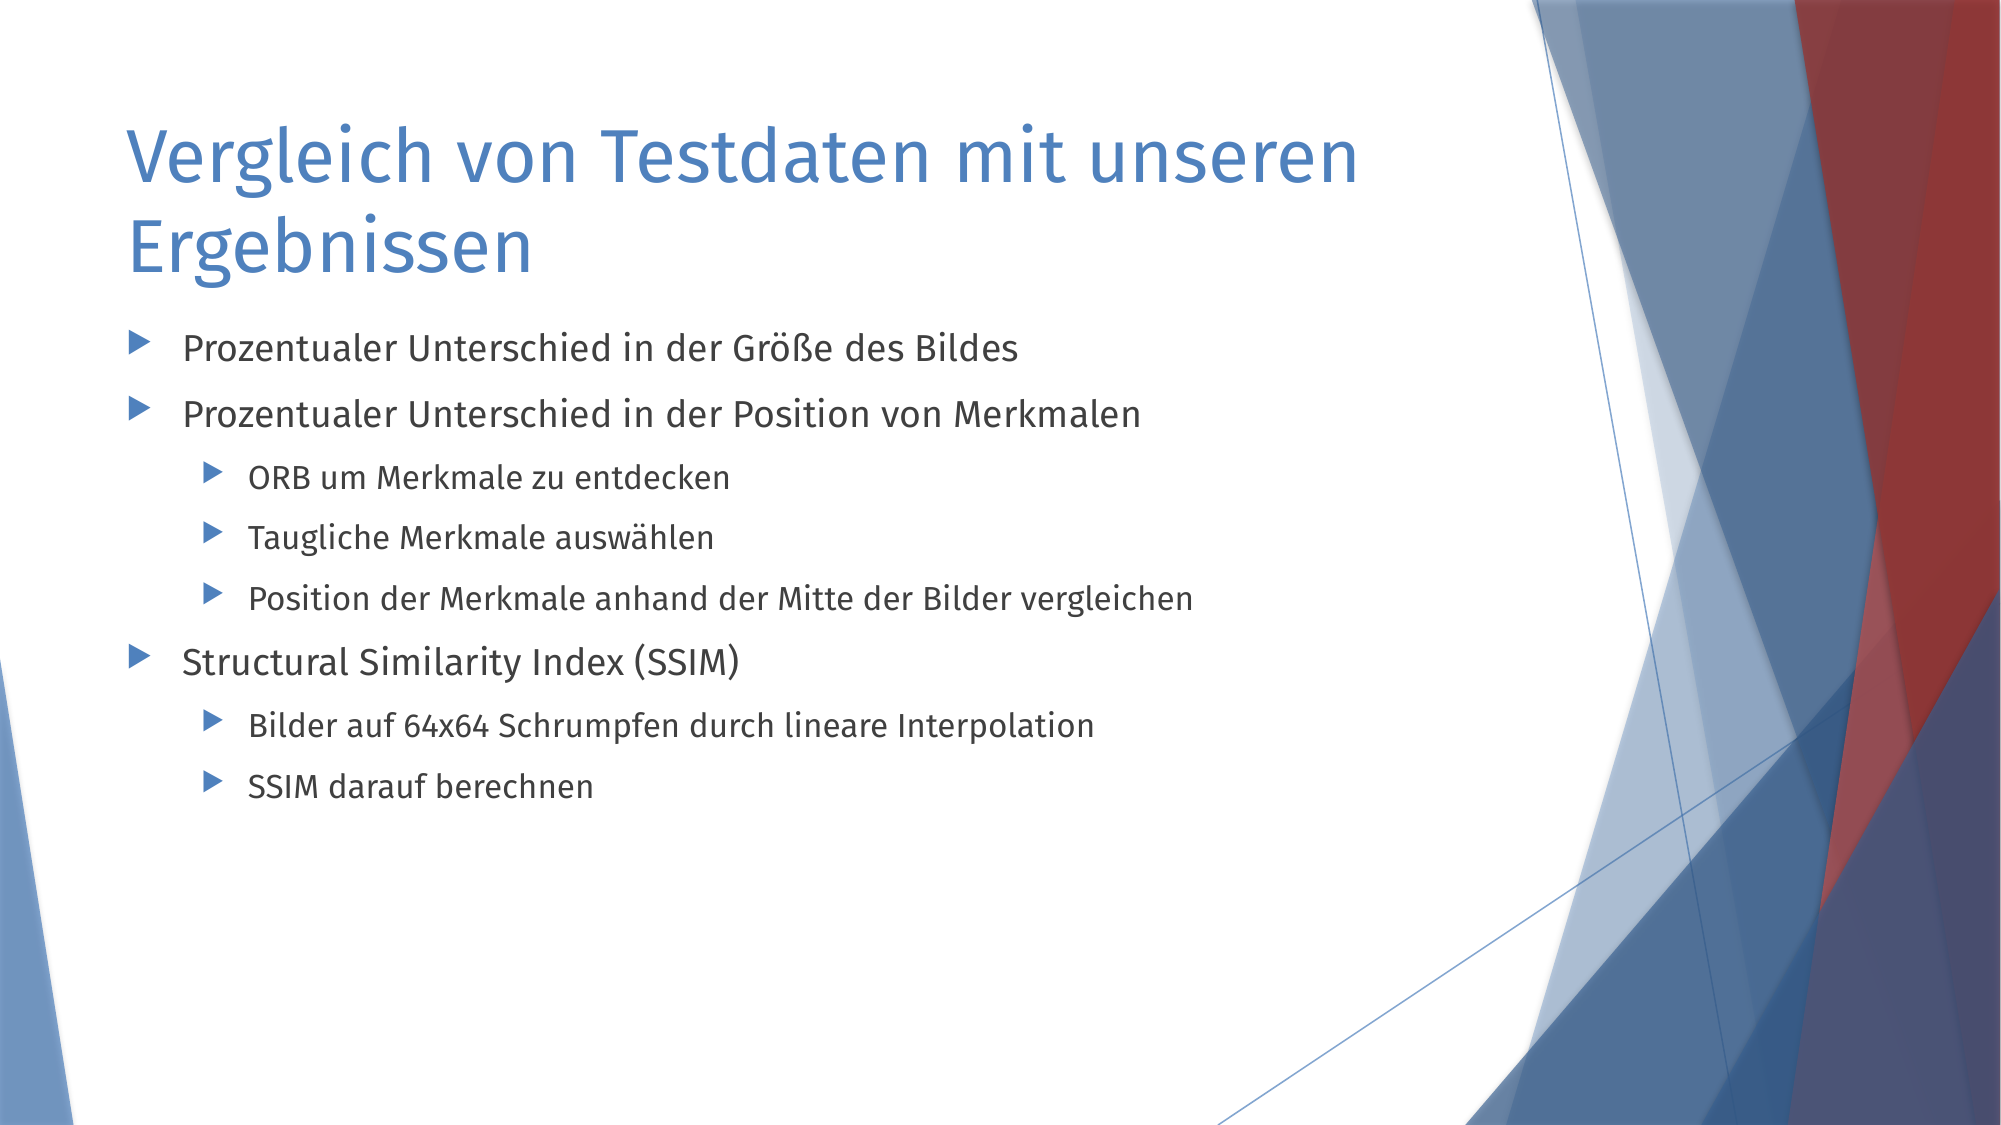

# Vergleich von Testdaten mit unseren Ergebnissen
Prozentualer Unterschied in der Größe des Bildes
Prozentualer Unterschied in der Position von Merkmalen
ORB um Merkmale zu entdecken
Taugliche Merkmale auswählen
Position der Merkmale anhand der Mitte der Bilder vergleichen
Structural Similarity Index (SSIM)
Bilder auf 64x64 Schrumpfen durch lineare Interpolation
SSIM darauf berechnen